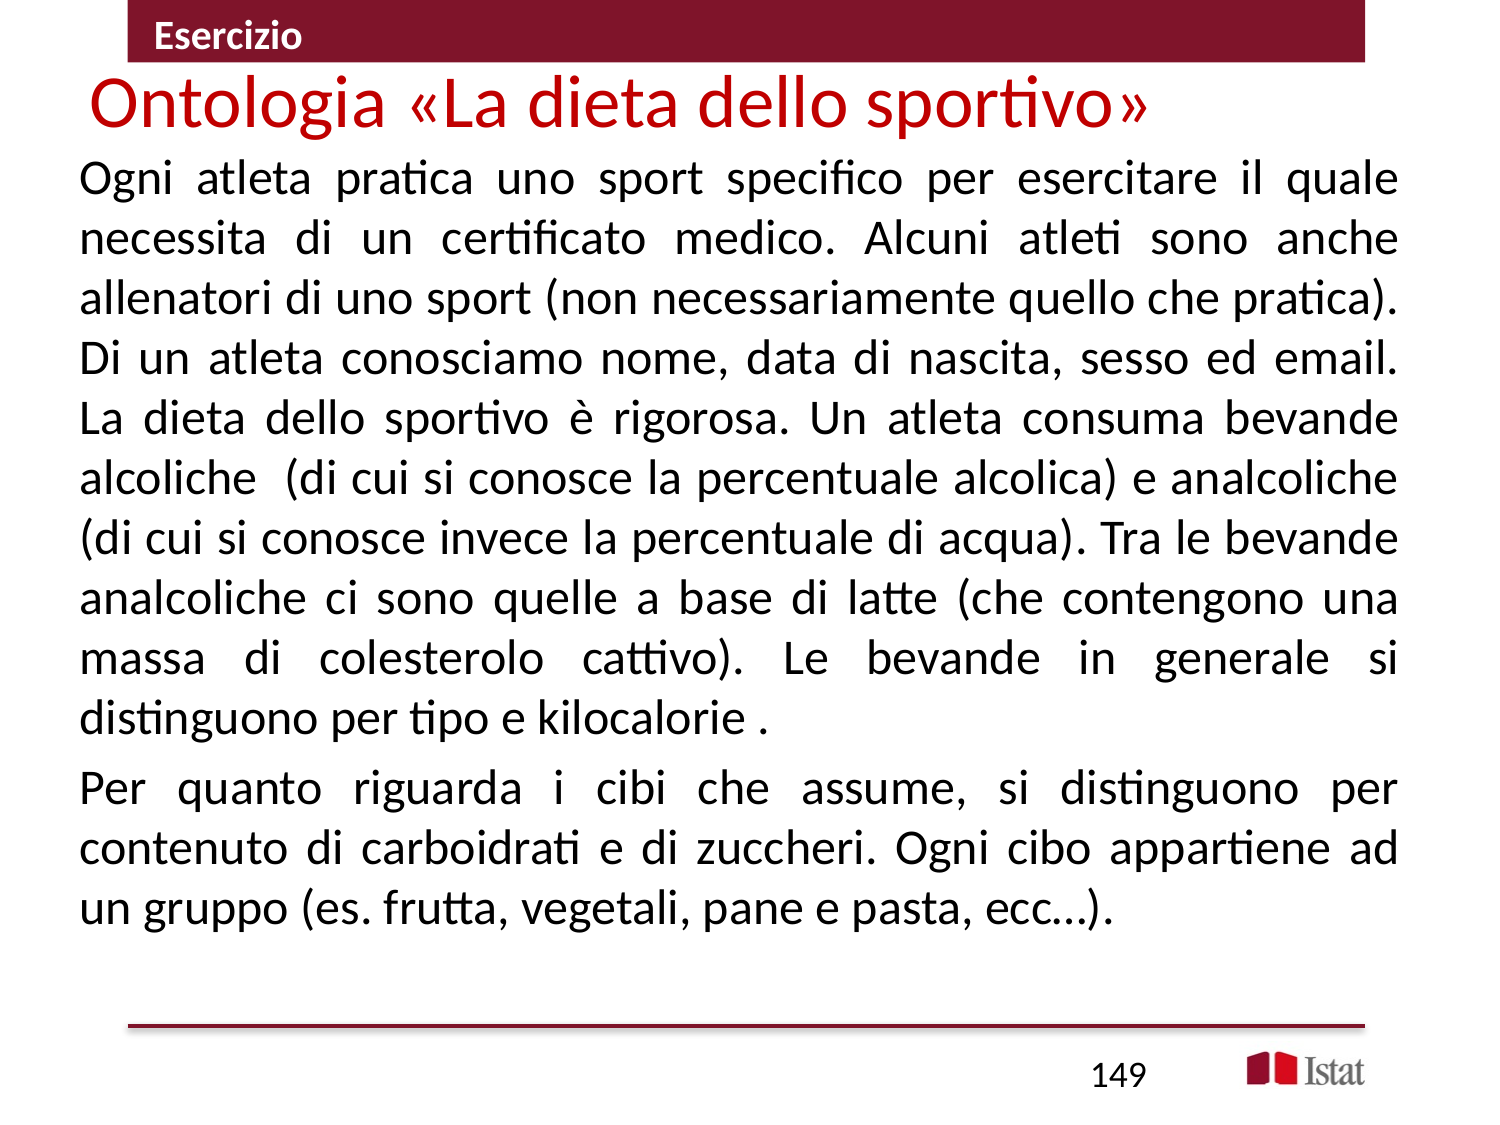

Esercizio
# Ontologia «La dieta dello sportivo»
Ogni atleta pratica uno sport specifico per esercitare il quale necessita di un certificato medico. Alcuni atleti sono anche allenatori di uno sport (non necessariamente quello che pratica). Di un atleta conosciamo nome, data di nascita, sesso ed email. La dieta dello sportivo è rigorosa. Un atleta consuma bevande alcoliche  (di cui si conosce la percentuale alcolica) e analcoliche (di cui si conosce invece la percentuale di acqua). Tra le bevande analcoliche ci sono quelle a base di latte (che contengono una massa di colesterolo cattivo). Le bevande in generale si distinguono per tipo e kilocalorie .
Per quanto riguarda i cibi che assume, si distinguono per contenuto di carboidrati e di zuccheri. Ogni cibo appartiene ad un gruppo (es. frutta, vegetali, pane e pasta, ecc…).
149